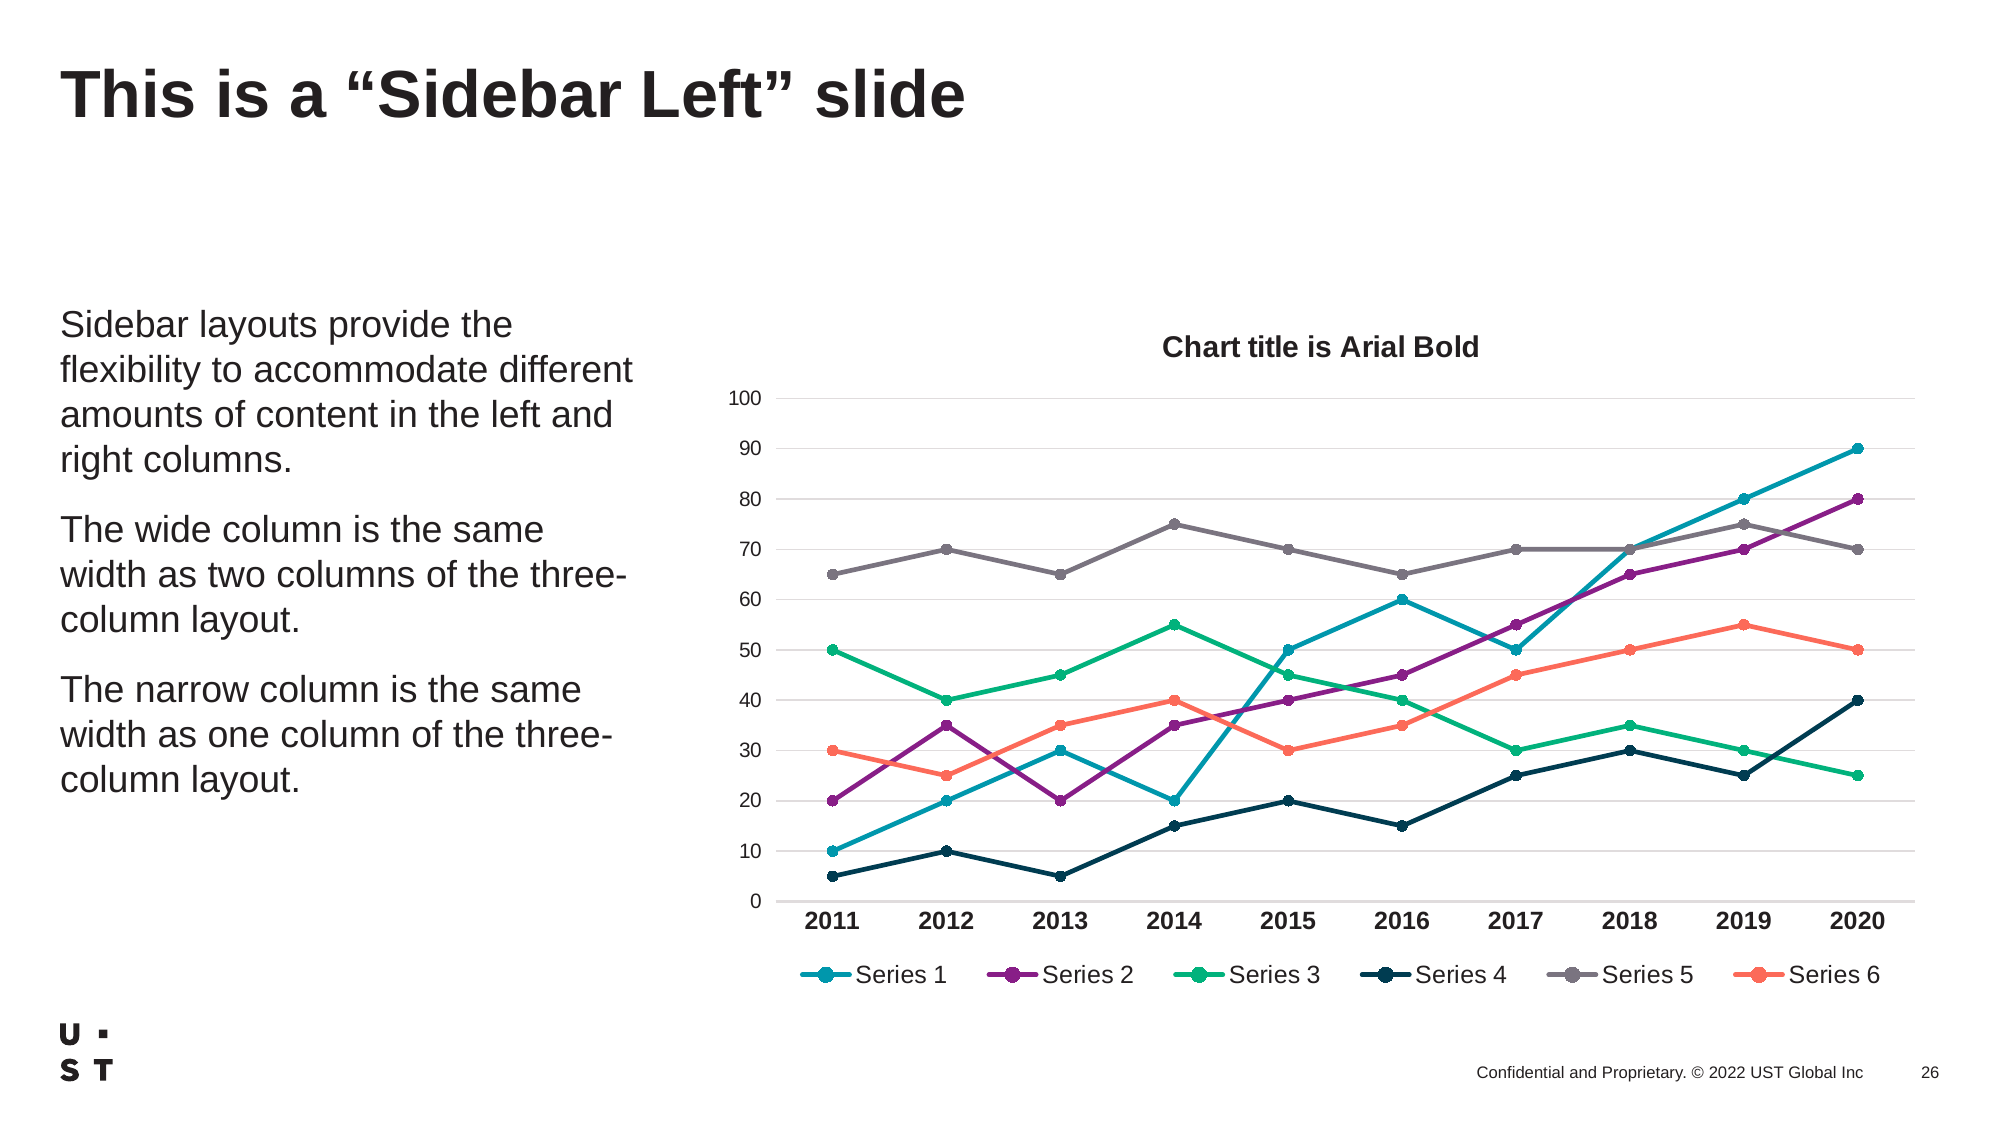

# This is a “Sidebar Left” slide
Sidebar layouts provide the flexibility to accommodate different amounts of content in the left and right columns.
The wide column is the same width as two columns of the three-column layout.
The narrow column is the same width as one column of the three-column layout.

### Chart: Chart title is Arial Bold

| Category | Series 1 | Series 2 | Series 3 | Series 4 | Series 5 | Series 6 |
|---|---|---|---|---|---|---|
| 2011 | 10.0 | 20.0 | 50.0 | 5.0 | 65.0 | 30.0 |
| 2012 | 20.0 | 35.0 | 40.0 | 10.0 | 70.0 | 25.0 |
| 2013 | 30.0 | 20.0 | 45.0 | 5.0 | 65.0 | 35.0 |
| 2014 | 20.0 | 35.0 | 55.0 | 15.0 | 75.0 | 40.0 |
| 2015 | 50.0 | 40.0 | 45.0 | 20.0 | 70.0 | 30.0 |
| 2016 | 60.0 | 45.0 | 40.0 | 15.0 | 65.0 | 35.0 |
| 2017 | 50.0 | 55.0 | 30.0 | 25.0 | 70.0 | 45.0 |
| 2018 | 70.0 | 65.0 | 35.0 | 30.0 | 70.0 | 50.0 |
| 2019 | 80.0 | 70.0 | 30.0 | 25.0 | 75.0 | 55.0 |
| 2020 | 90.0 | 80.0 | 25.0 | 40.0 | 70.0 | 50.0 |